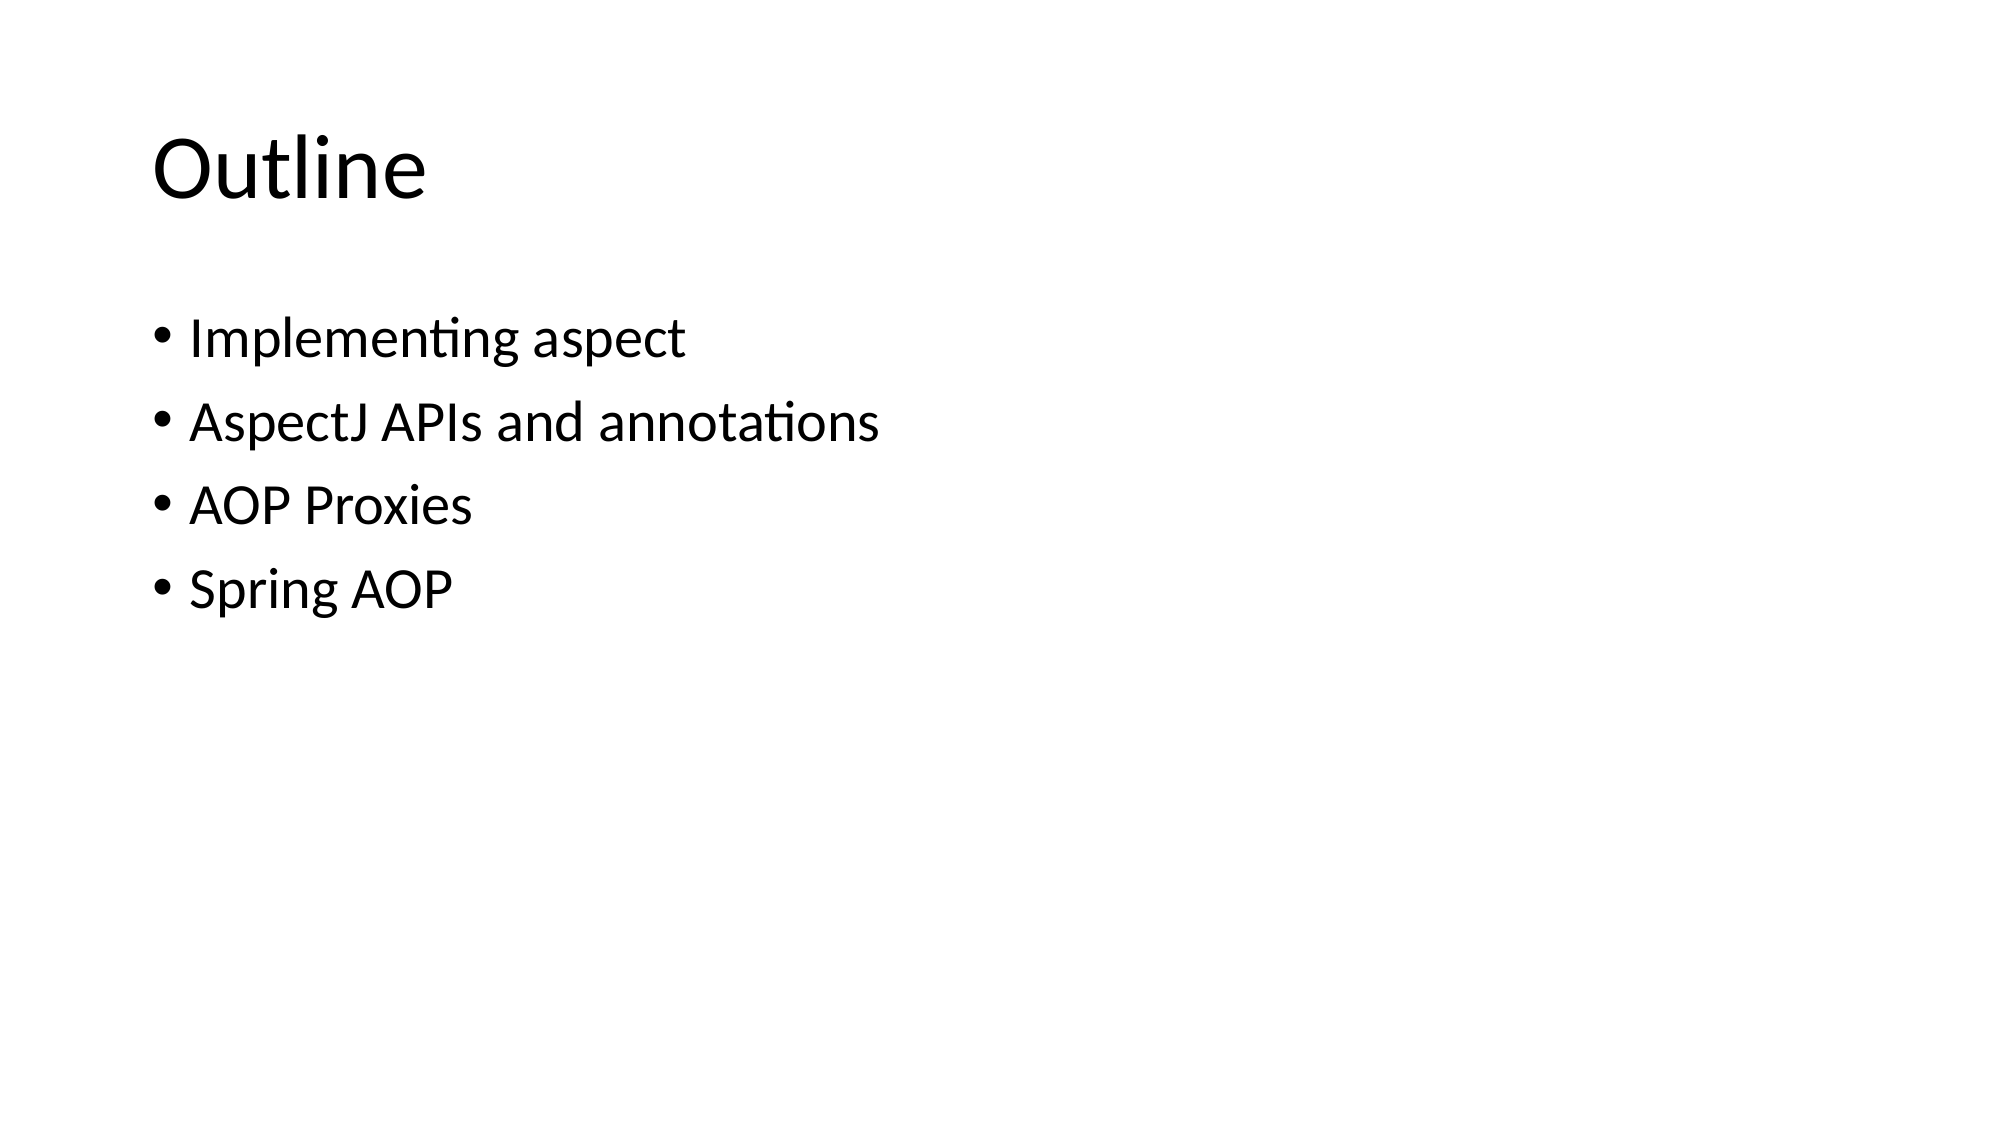

# Outline
Implementing aspect
AspectJ APIs and annotations
AOP Proxies
Spring AOP